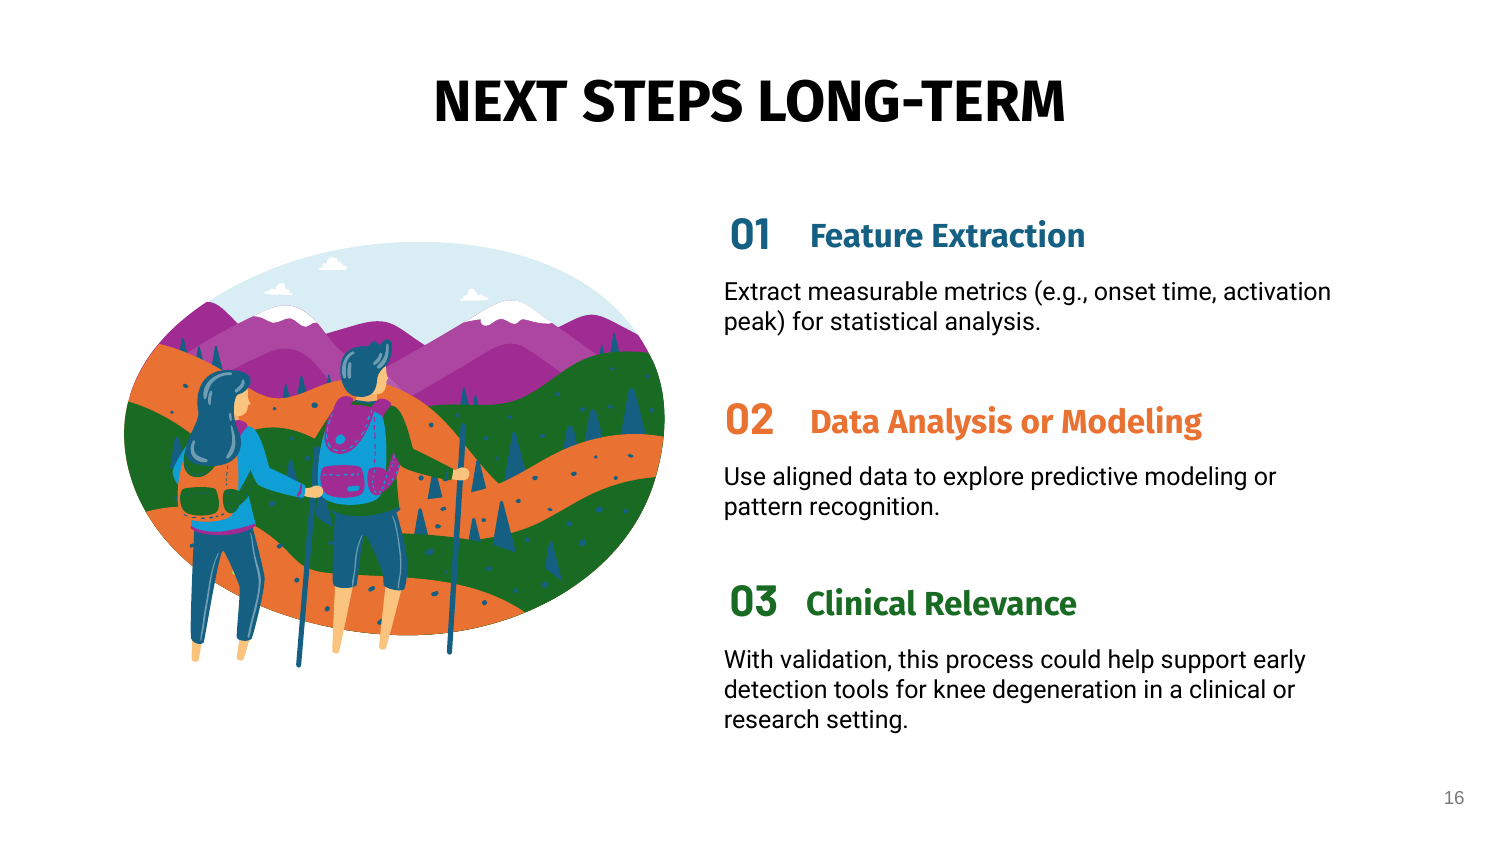

NEXT STEPS LONG-TERM
Feature Extraction
01

Extract measurable metrics (e.g., onset time, activation peak) for statistical analysis.

Data Analysis or Modeling
02

Use aligned data to explore predictive modeling or pattern recognition.

Clinical Relevance
03
With validation, this process could help support early detection tools for knee degeneration in a clinical or research setting.
16